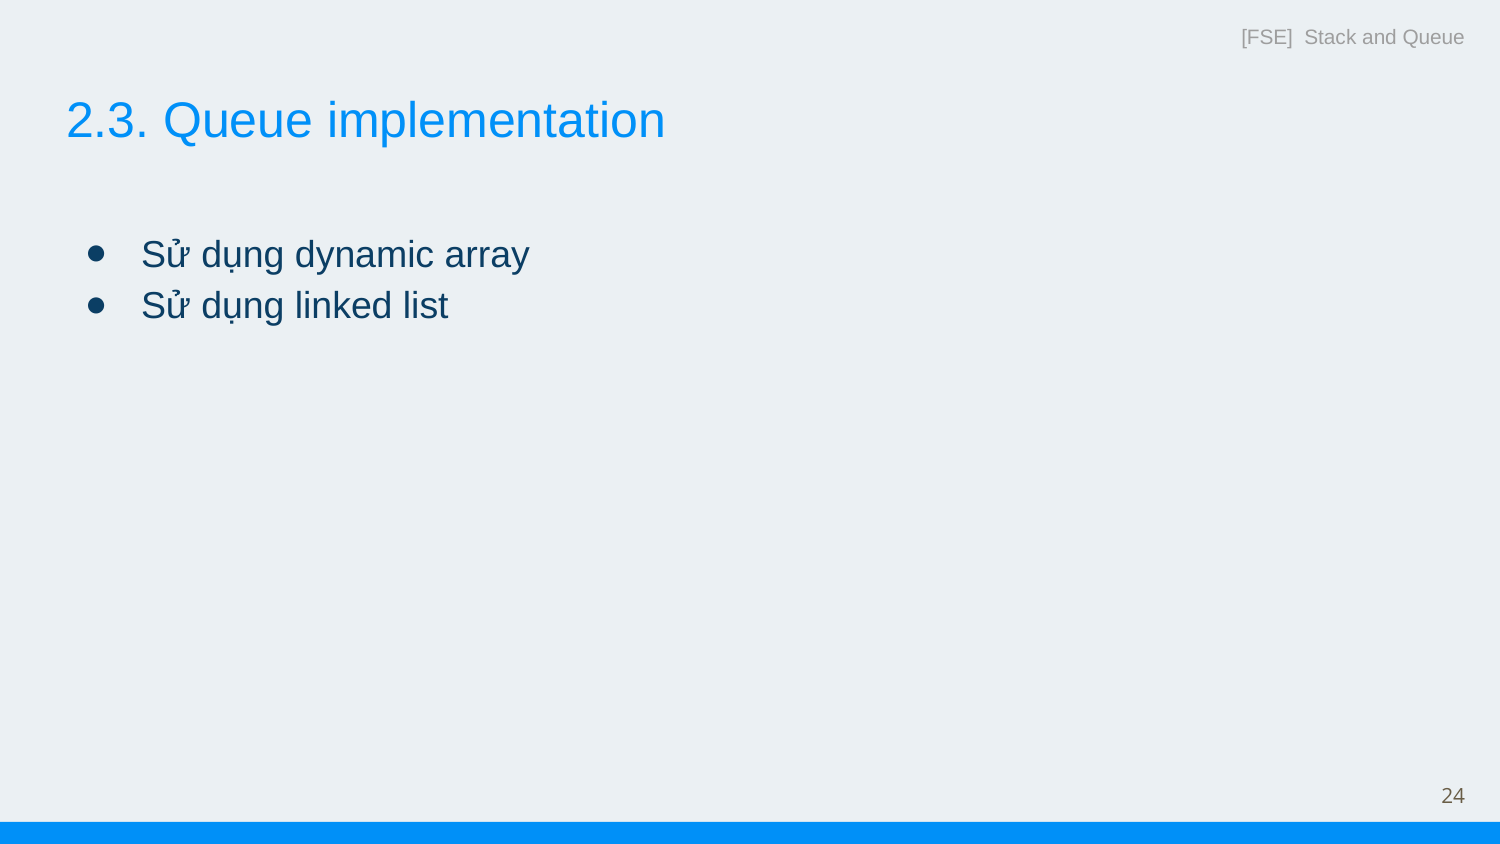

[FSE]  Stack and Queue
# 2.3. Queue implementation
Sử dụng dynamic array
Sử dụng linked list
24